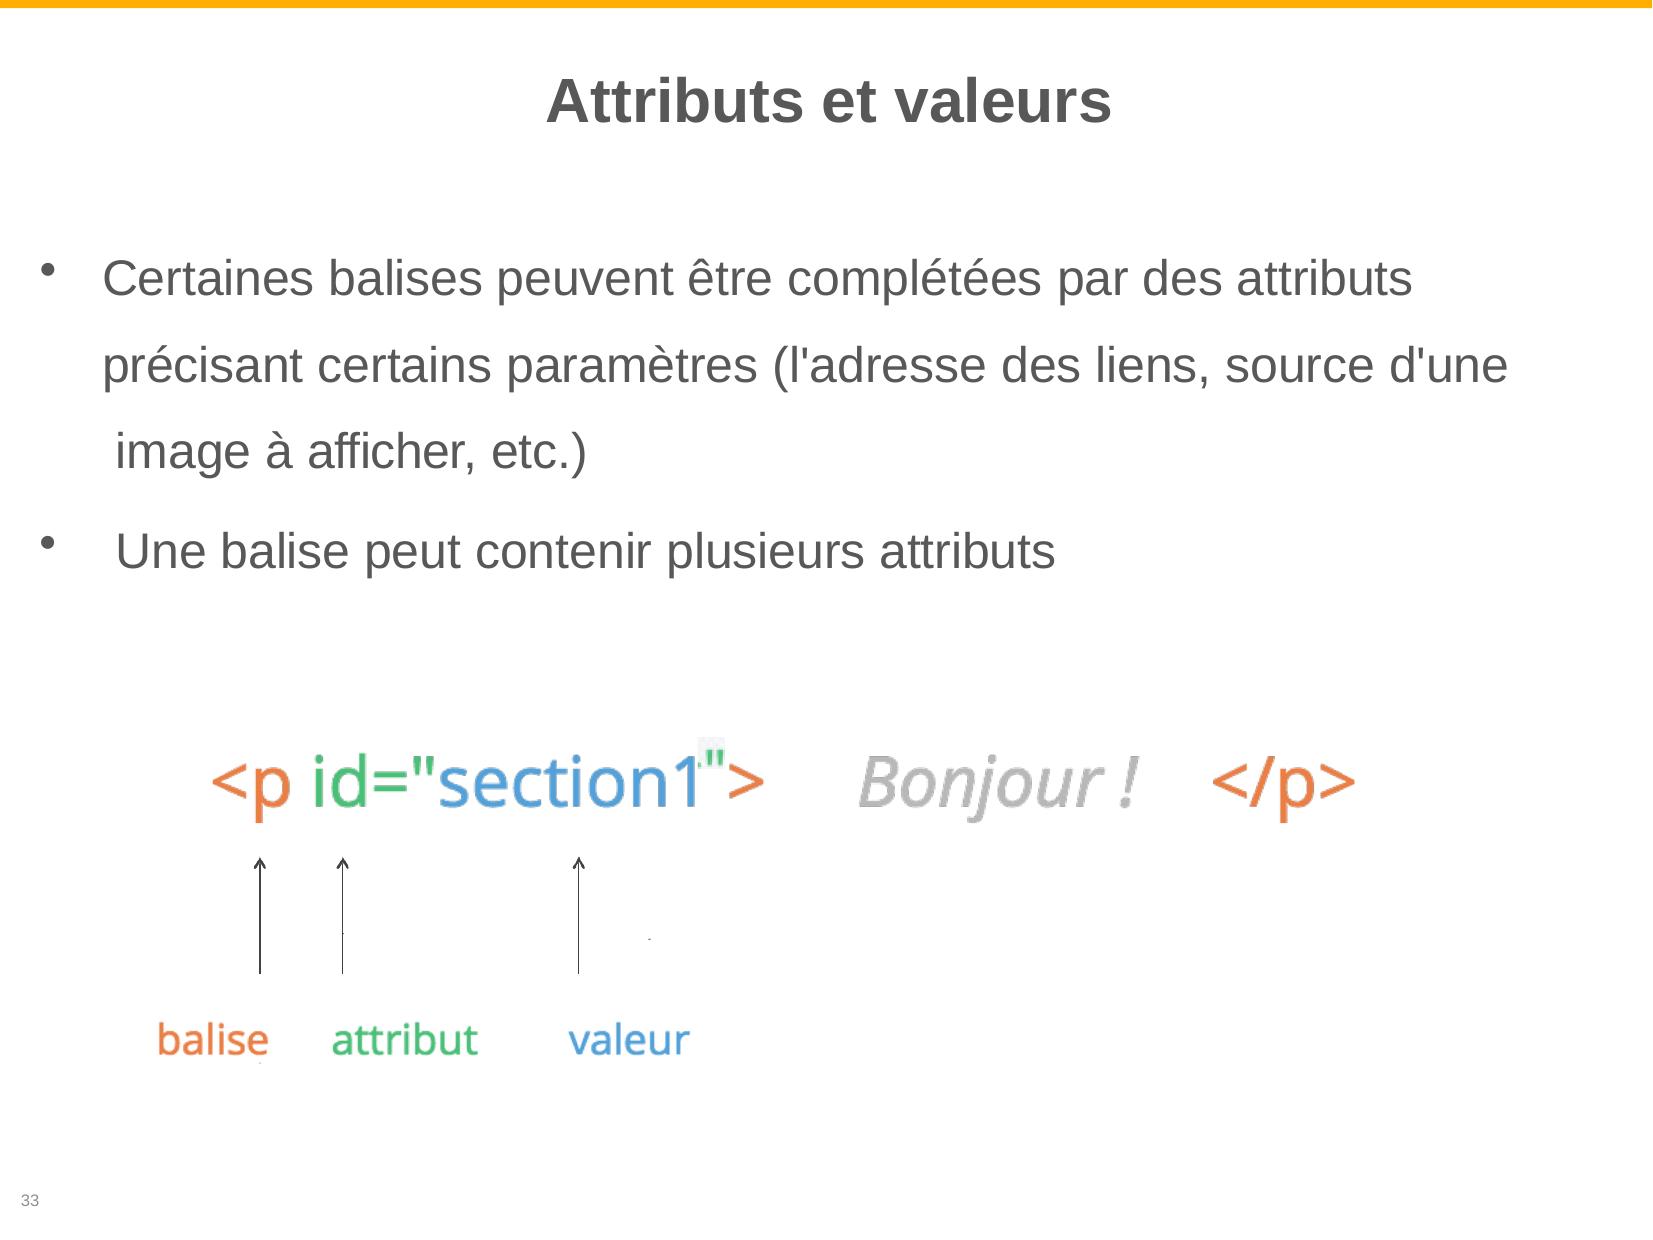

# Attributs et valeurs
Certaines balises peuvent être complétées par des attributs  précisant certains paramètres (l'adresse des liens, source d'une  image à afficher, etc.)
Une balise peut contenir plusieurs attributs

33